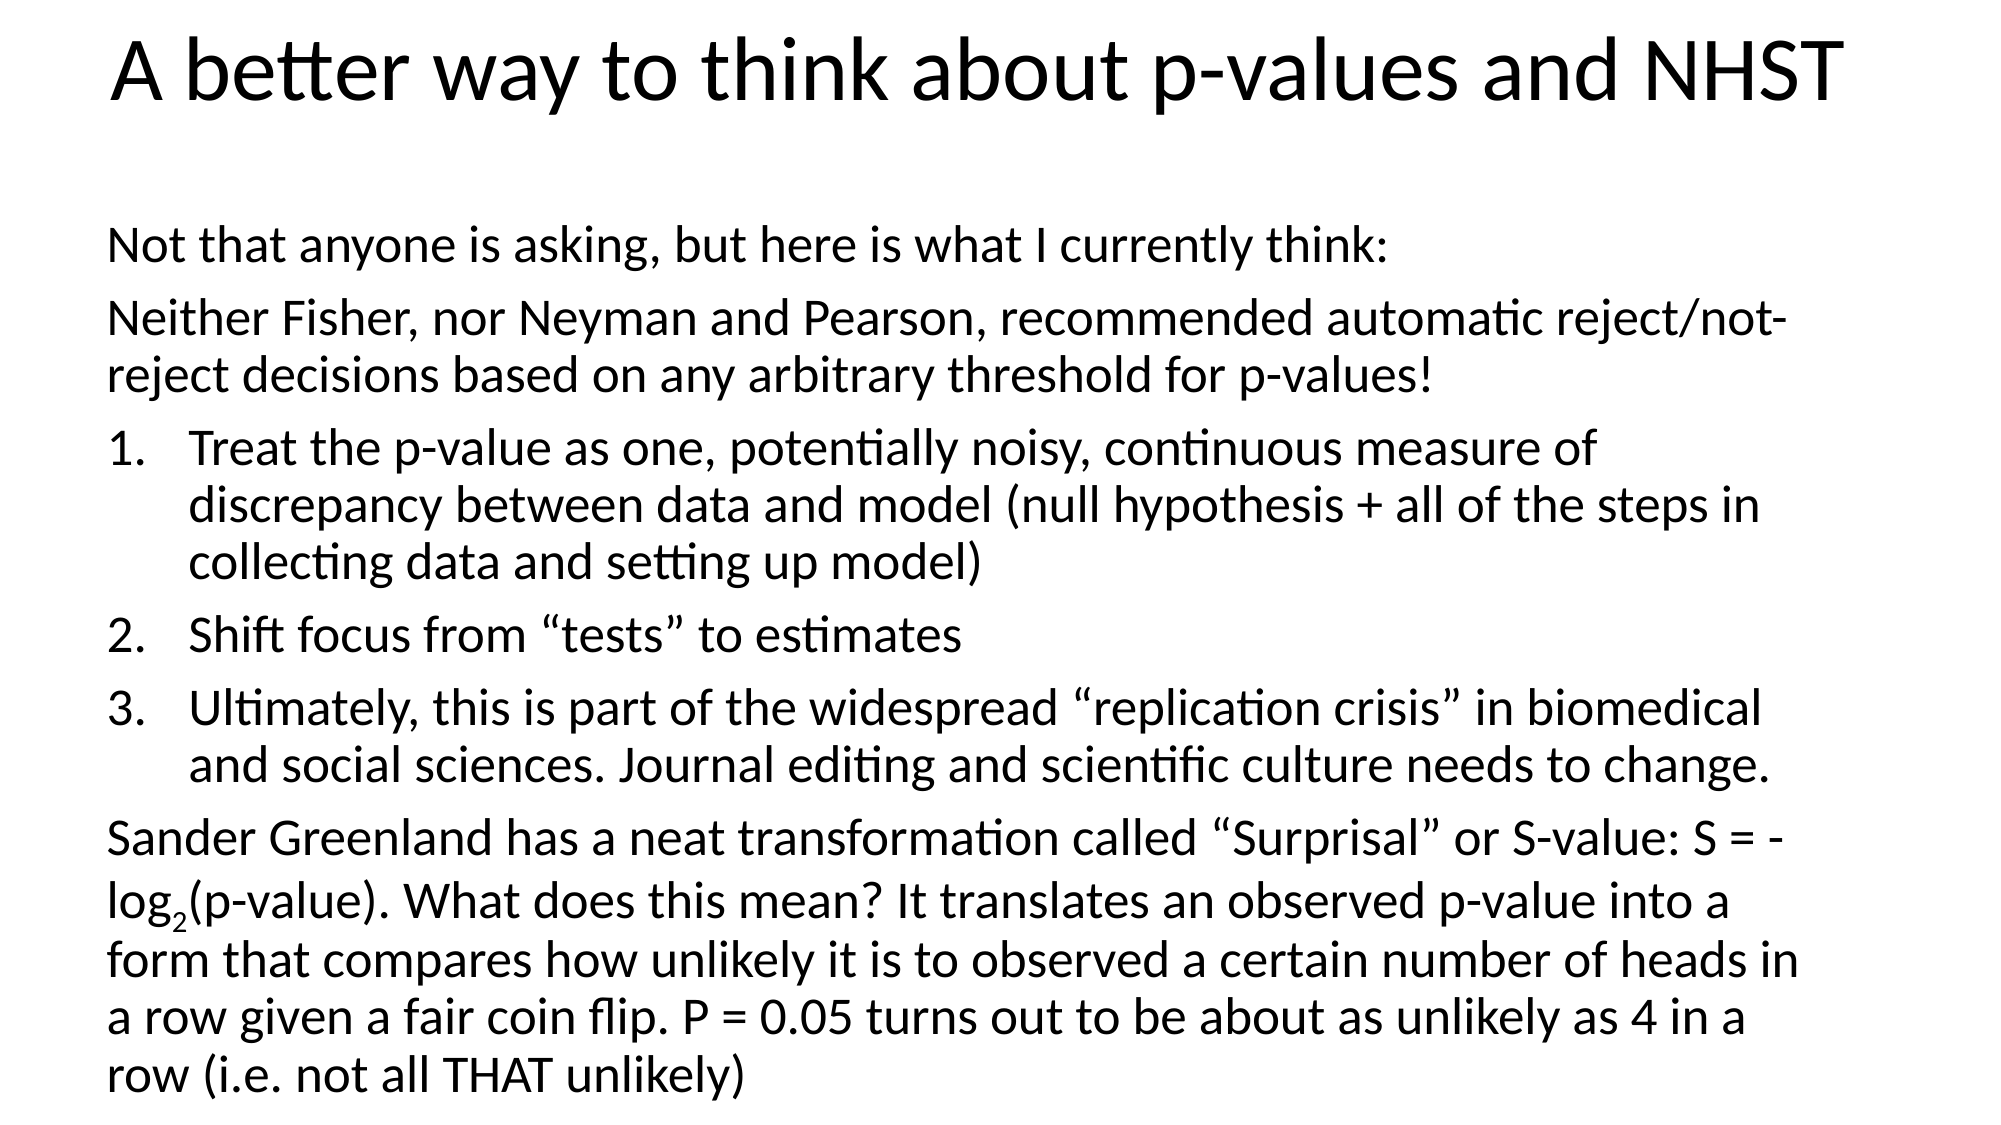

# A better way to think about p-values and NHST
Not that anyone is asking, but here is what I currently think:
Neither Fisher, nor Neyman and Pearson, recommended automatic reject/not-reject decisions based on any arbitrary threshold for p-values!
Treat the p-value as one, potentially noisy, continuous measure of discrepancy between data and model (null hypothesis + all of the steps in collecting data and setting up model)
Shift focus from “tests” to estimates
Ultimately, this is part of the widespread “replication crisis” in biomedical and social sciences. Journal editing and scientific culture needs to change.
Sander Greenland has a neat transformation called “Surprisal” or S-value: S = -log2(p-value). What does this mean? It translates an observed p-value into a form that compares how unlikely it is to observed a certain number of heads in a row given a fair coin flip. P = 0.05 turns out to be about as unlikely as 4 in a row (i.e. not all THAT unlikely)